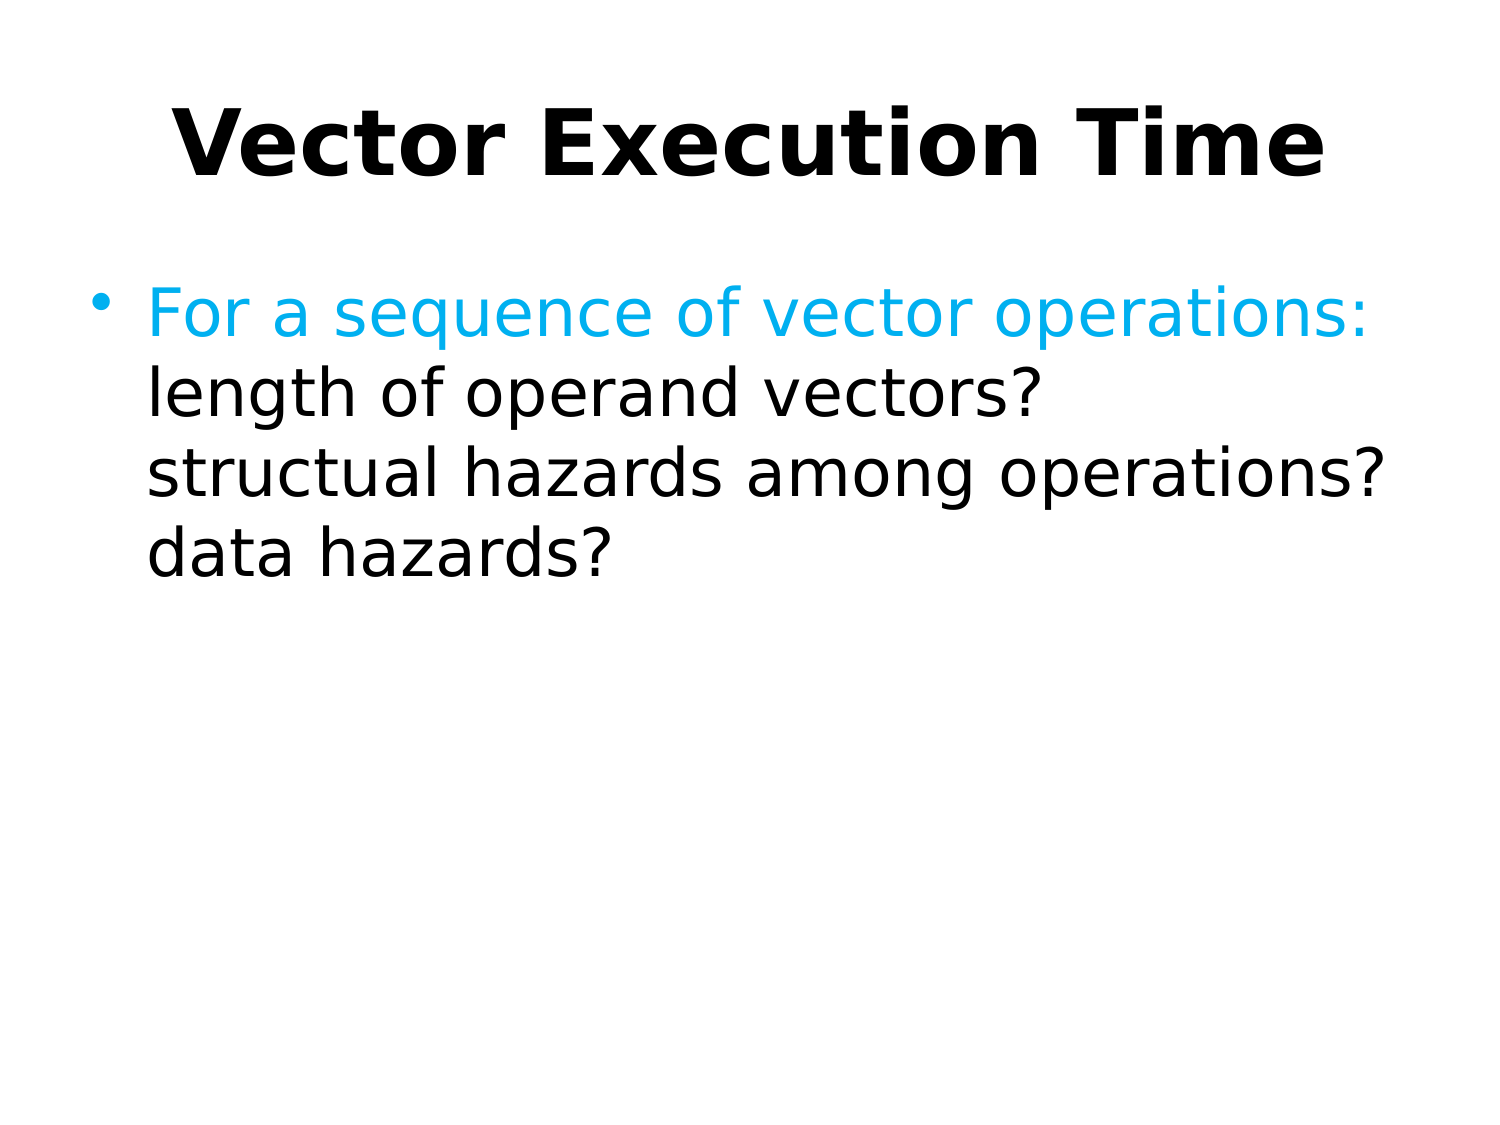

# Vector Execution Time
For a sequence of vector operations: length of operand vectors?        structual hazards among operations?  data hazards?